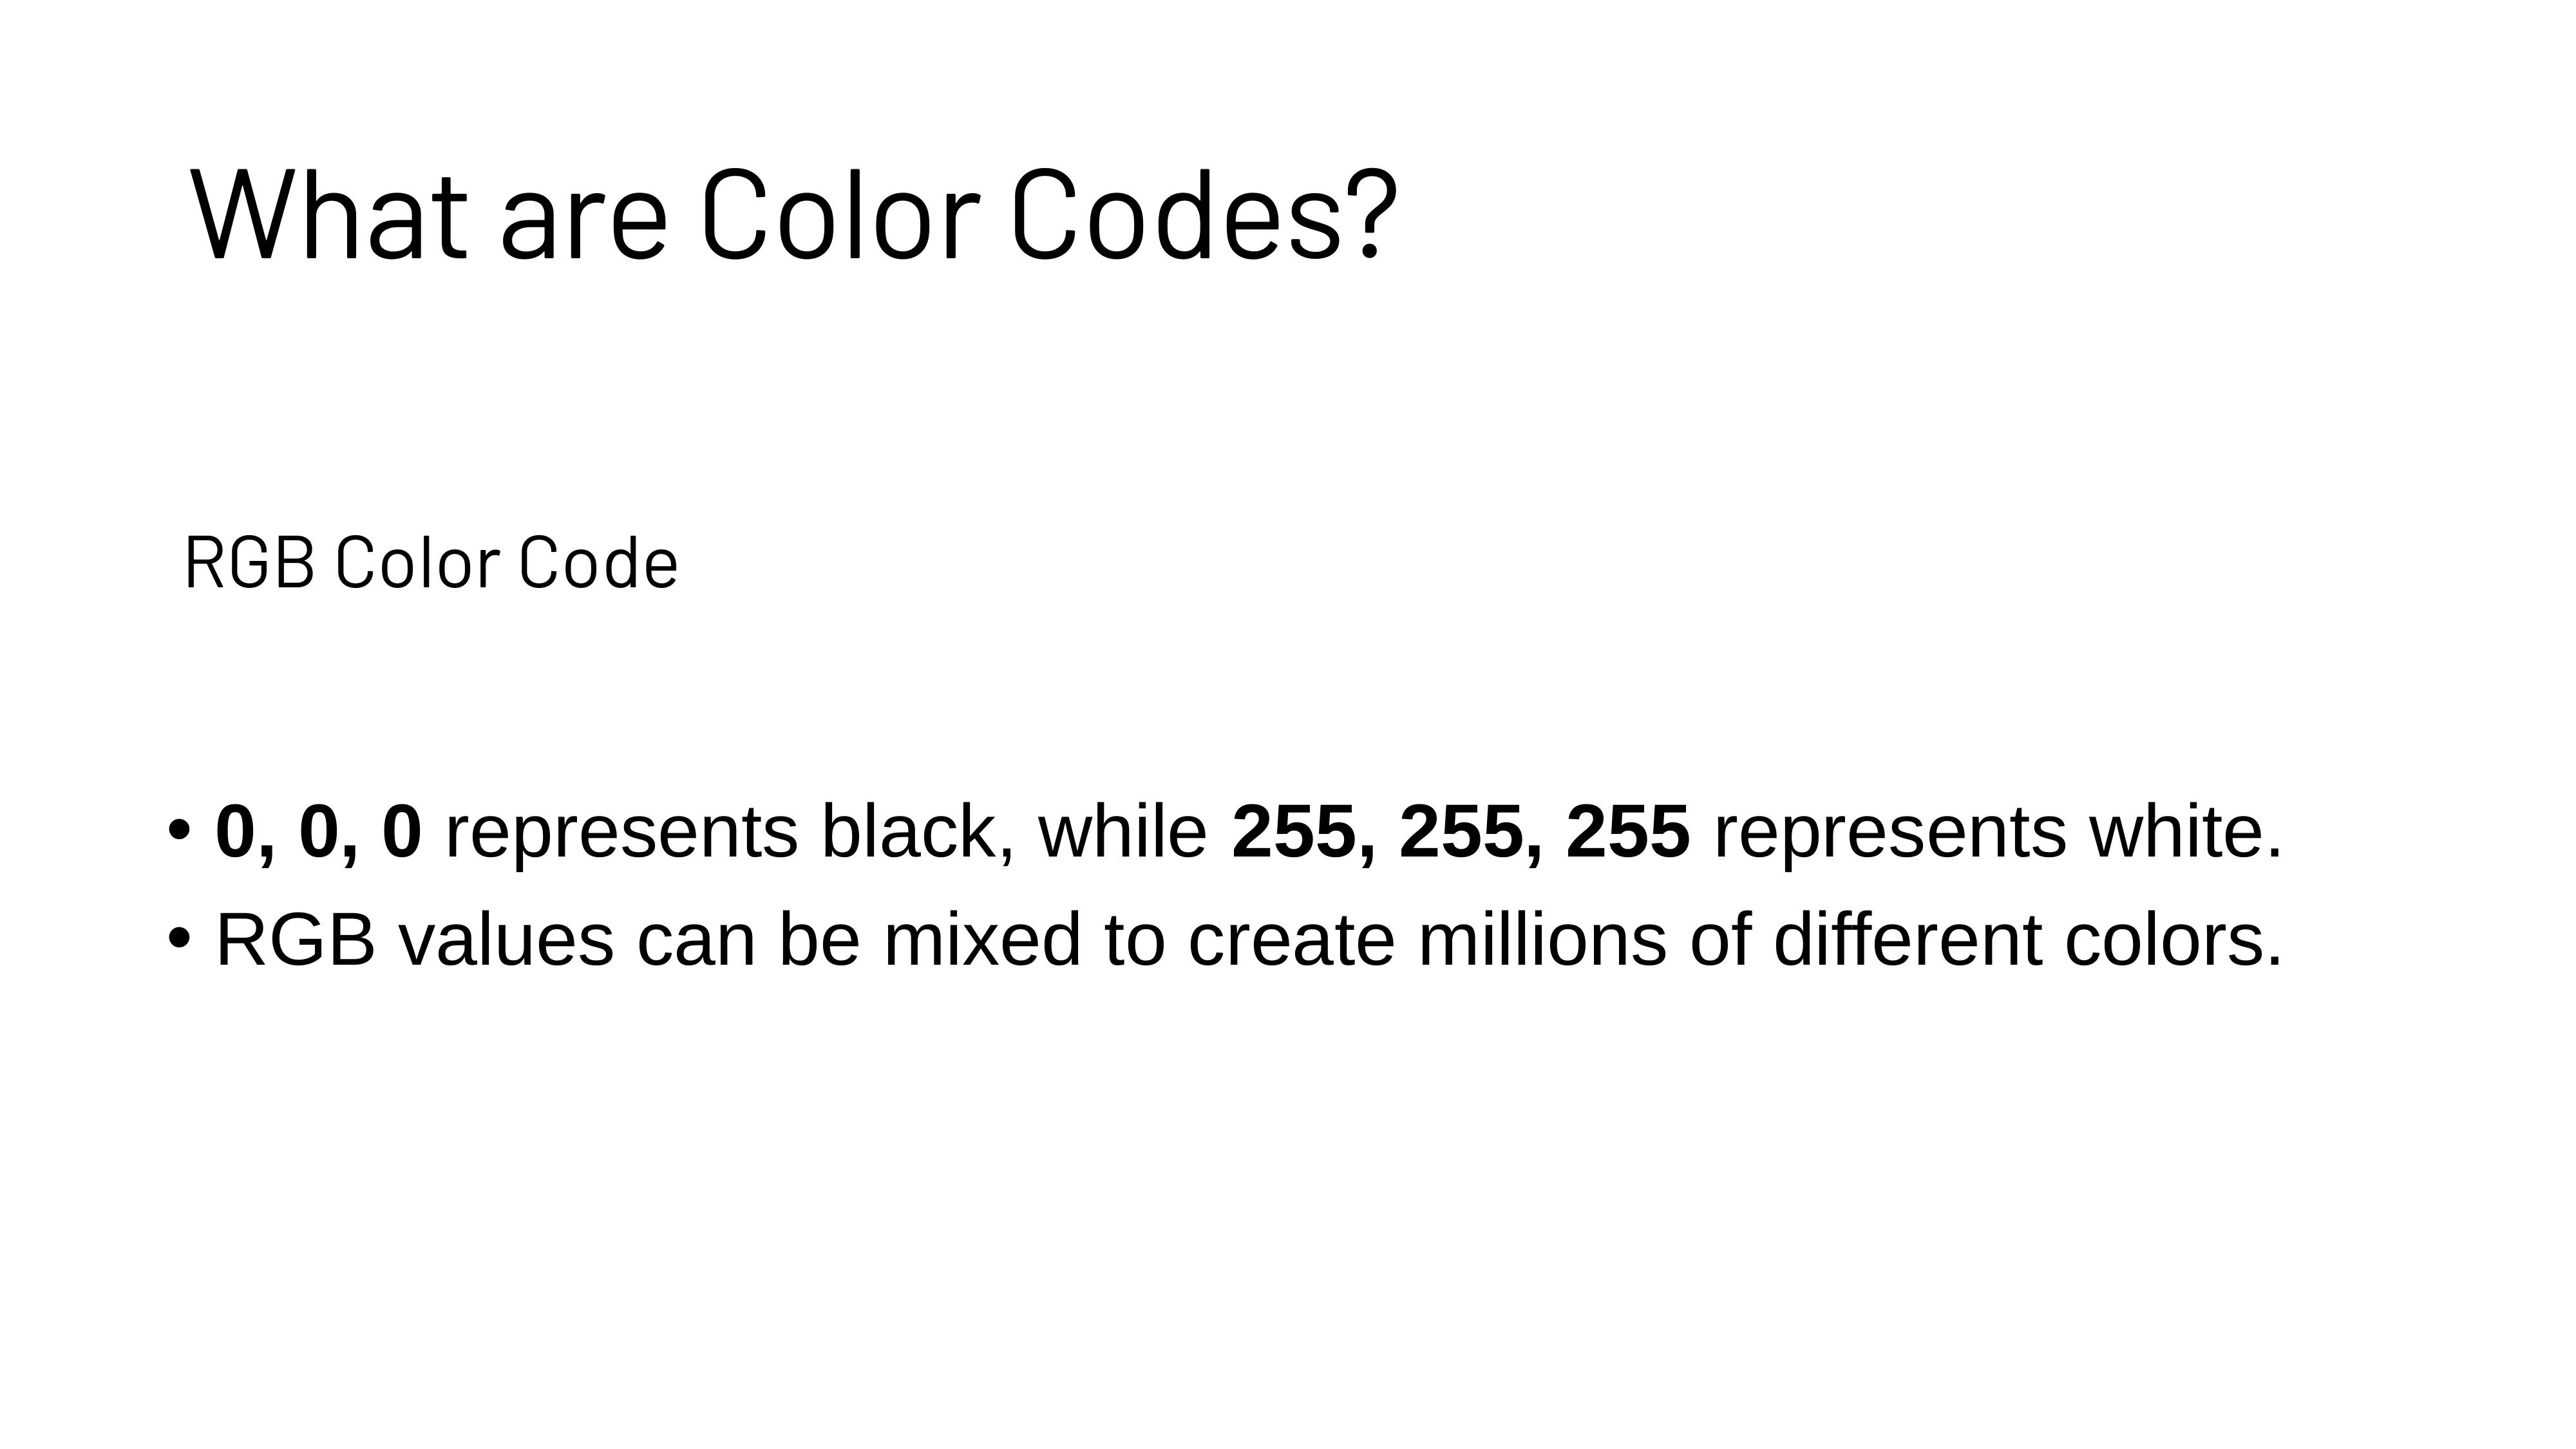

# What are Color Codes?
RGB Color Code
0, 0, 0 represents black, while 255, 255, 255 represents white.
RGB values can be mixed to create millions of different colors.